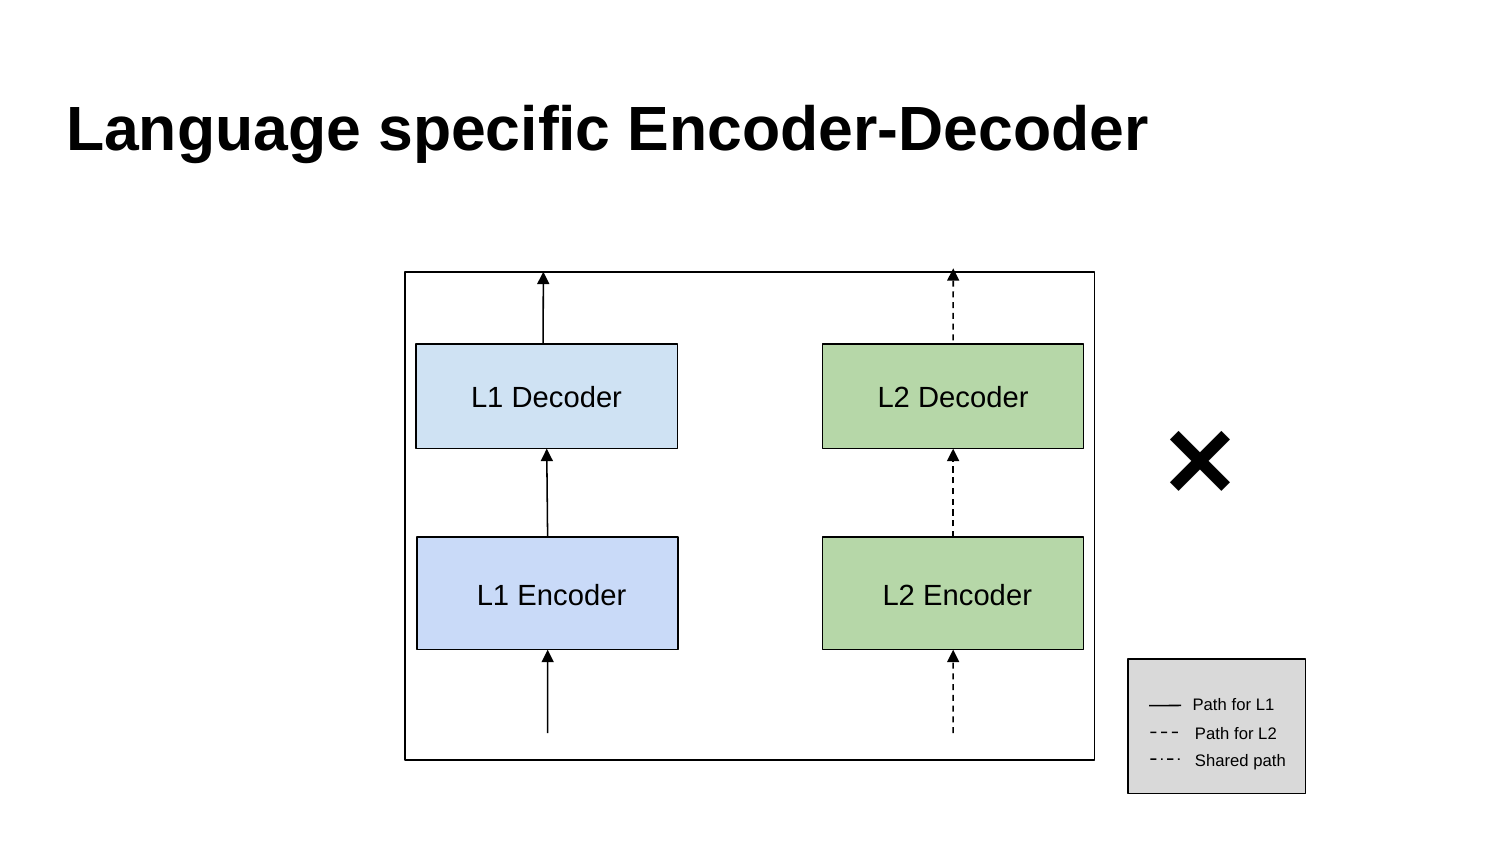

# Language specific Encoder-Decoder

L1 Decoder
L2 Decoder
❌
 L1 Encoder
 L2 Encoder
      Path for L1
        Path for L2
        Shared path